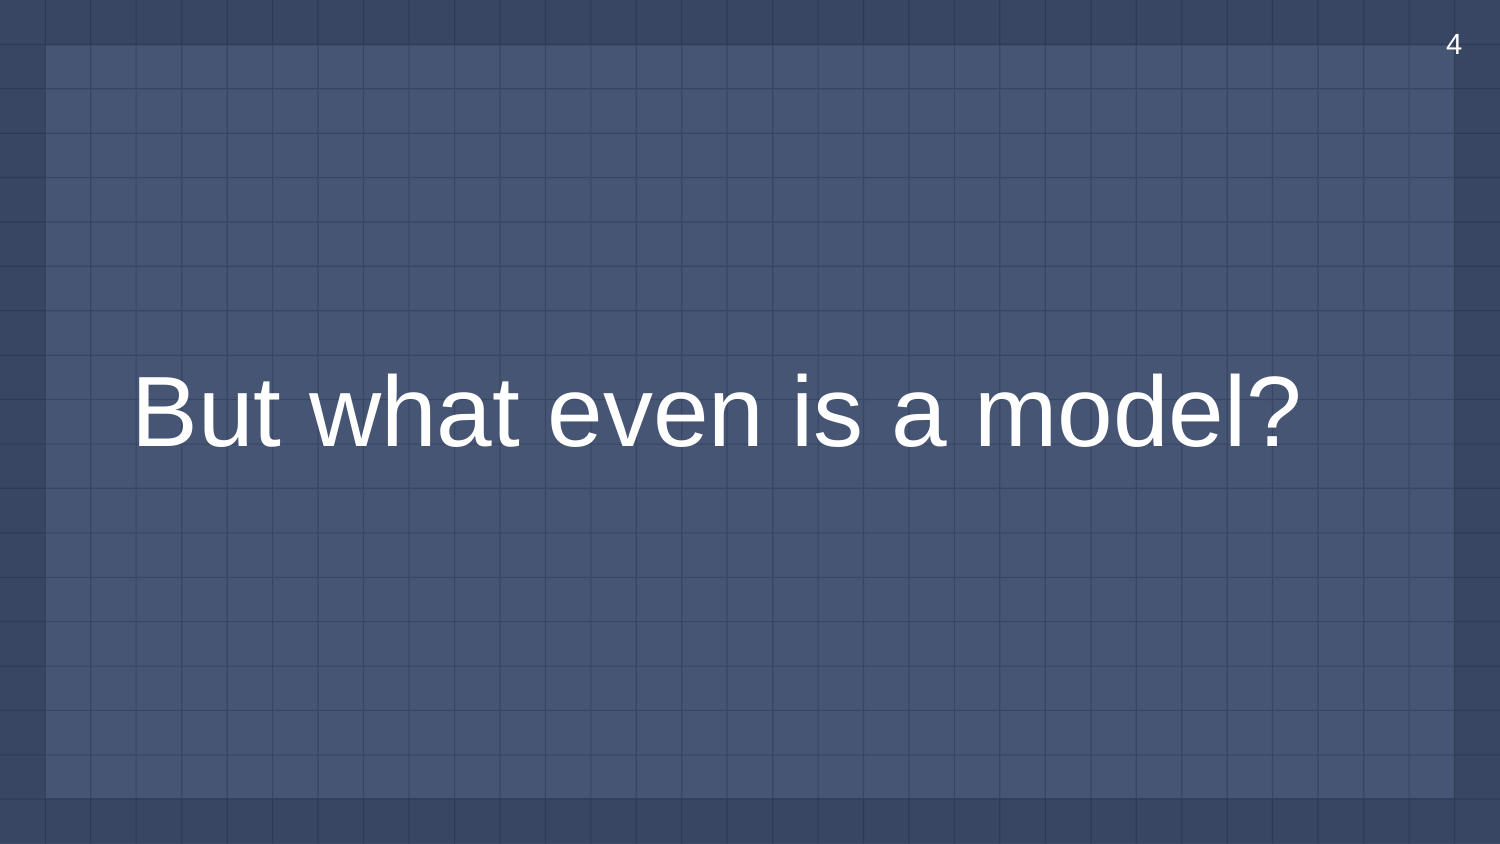

4
But what even is a model?